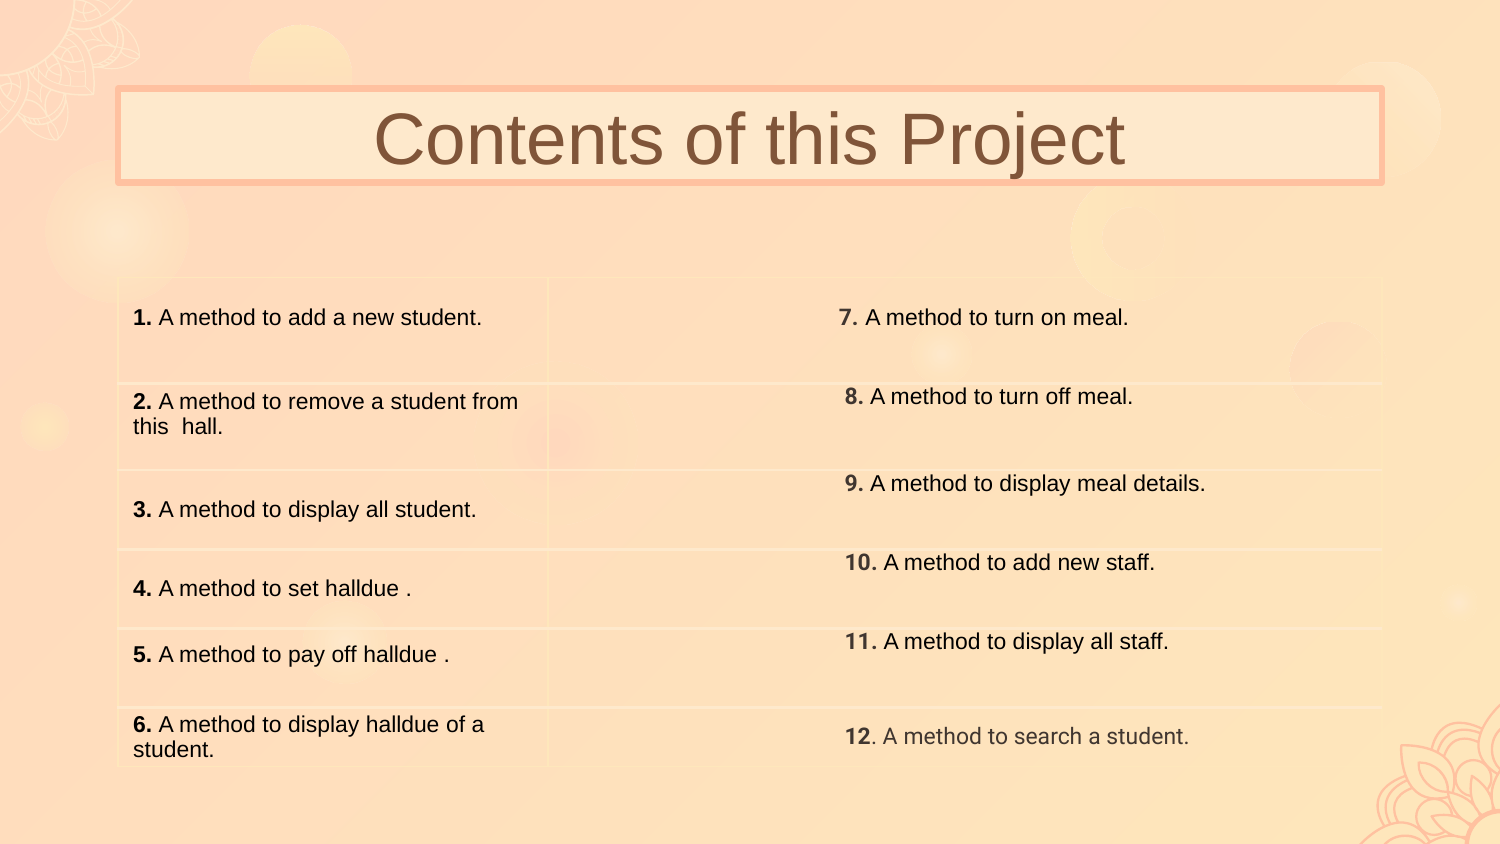

# Contents of this Project

| 1. A method to add a new student. | 7. A method to turn on meal. |
| --- | --- |
| 2. A method to remove a student from this hall. | 8. A method to turn off meal. |
| 3. A method to display all student. | 9. A method to display meal details. |
| 4. A method to set halldue . | 10. A method to add new staff. |
| 5. A method to pay off halldue . | 11. A method to display all staff. |
| 6. A method to display halldue of a student. | 12. A method to search a student. |